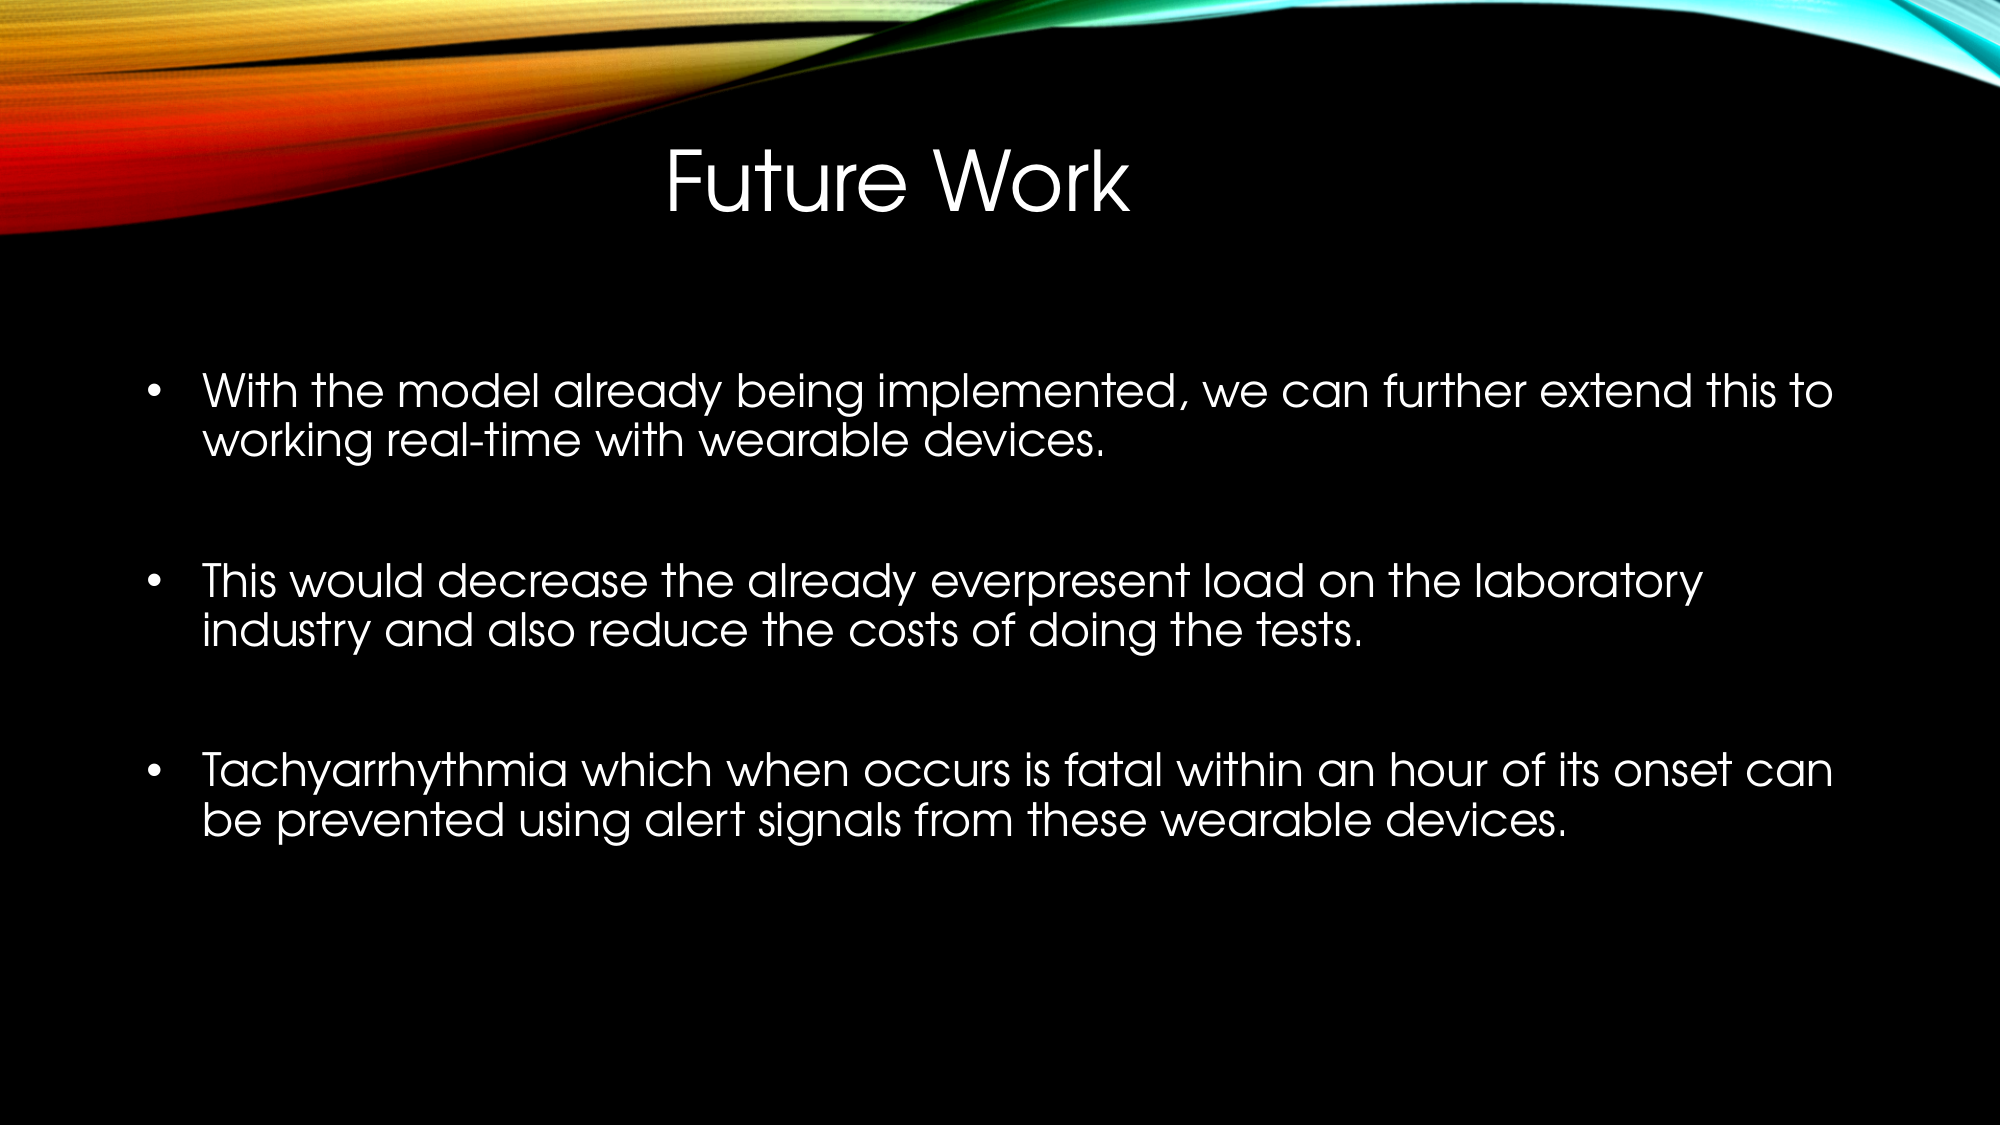

# Future Work
With the model already being implemented, we can further extend this to working real-time with wearable devices.

This would decrease the already everpresent load on the laboratory industry and also reduce the costs of doing the tests.

Tachyarrhythmia which when occurs is fatal within an hour of its onset can be prevented using alert signals from these wearable devices.